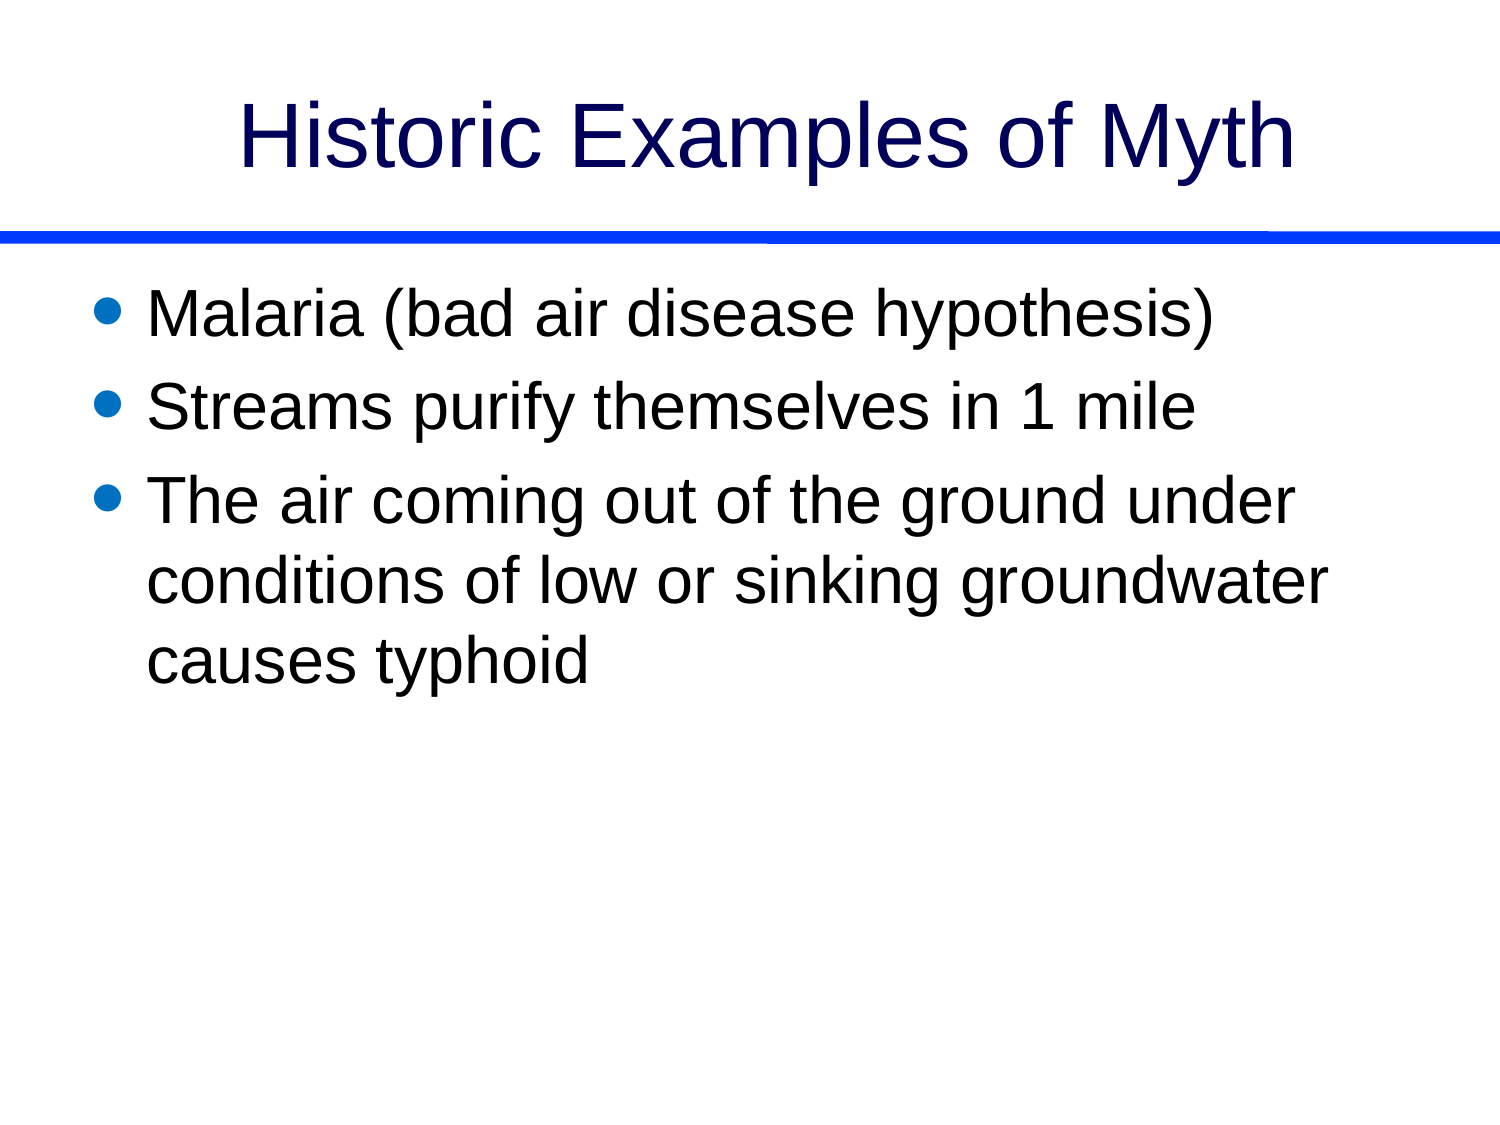

# Historic Examples of Myth
Malaria (bad air disease hypothesis)
Streams purify themselves in 1 mile
The air coming out of the ground under conditions of low or sinking groundwater causes typhoid